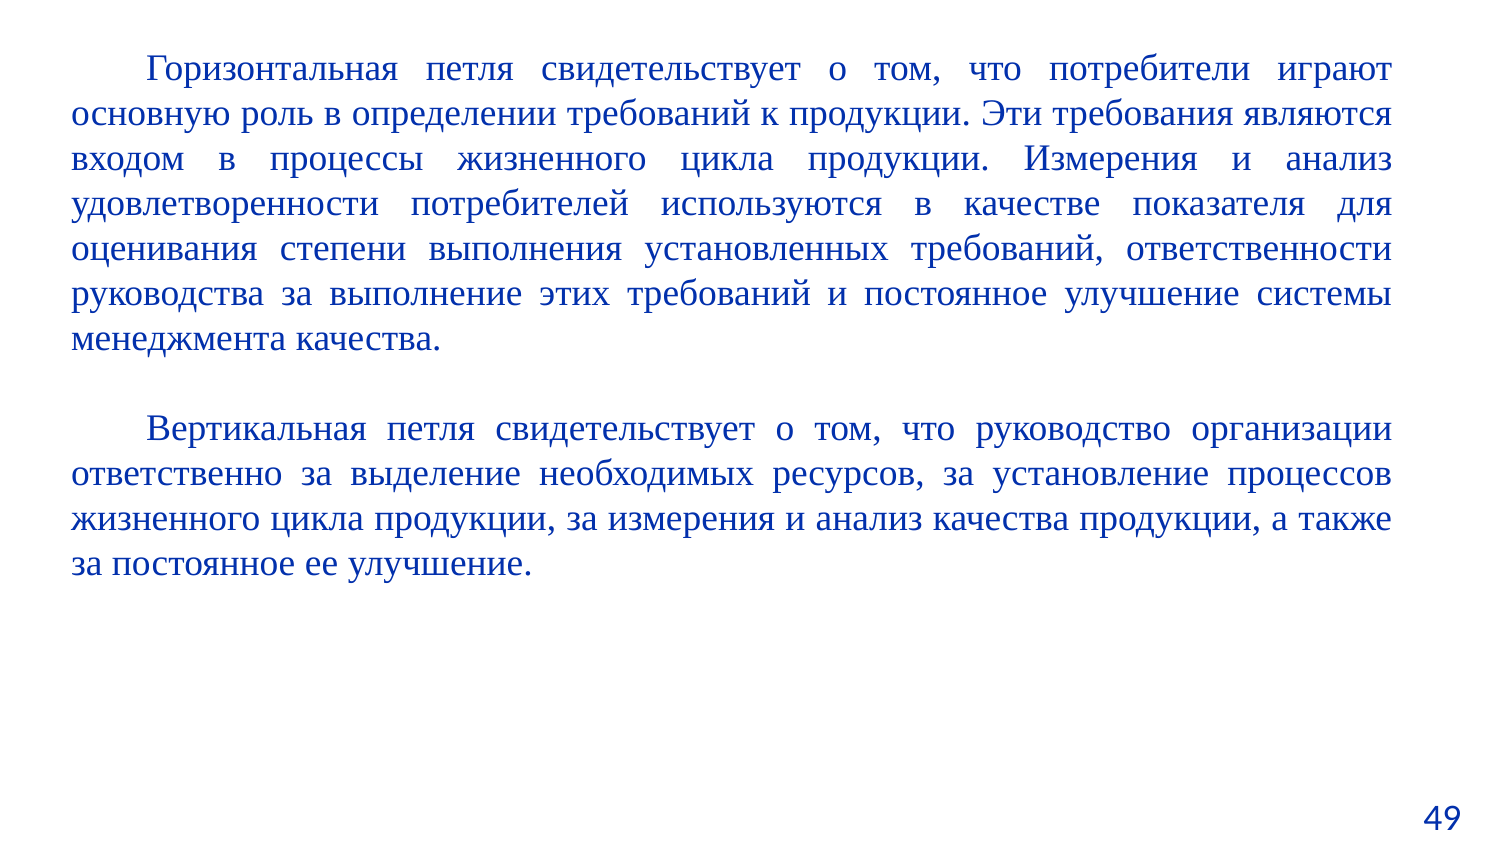

Горизонтальная петля свидетельствует о том, что потребители играют основную роль в определении требований к продукции. Эти требования являются входом в процессы жизненного цикла продукции. Измерения и анализ удовлетворенности потребителей используются в качестве показателя для оценивания степени выполнения установленных требований, ответственности руководства за выполнение этих требований и постоянное улучшение системы менеджмента качества.

Вертикальная петля свидетельствует о том, что руководство организации ответственно за выделение необходимых ресурсов, за установление процессов жизненного цикла продукции, за измерения и анализ качества продукции, а также за постоянное ее улучшение.
49